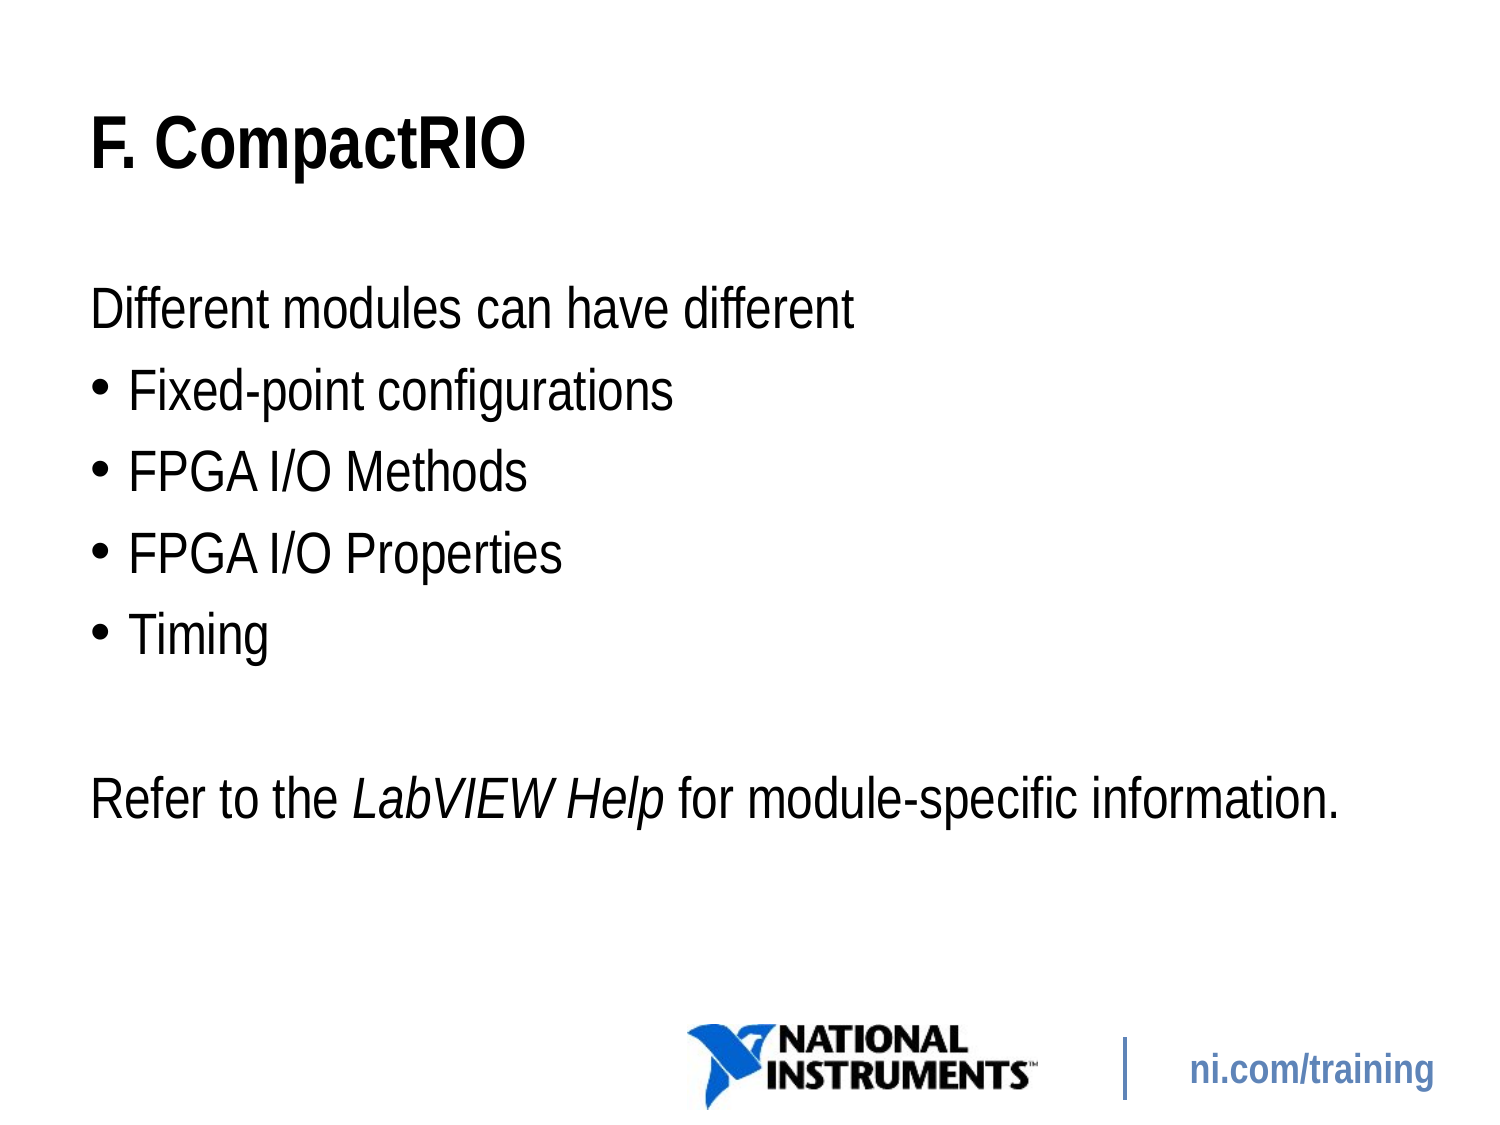

# F. CompactRIO
Different modules can have different
Fixed-point configurations
FPGA I/O Methods
FPGA I/O Properties
Timing

Refer to the LabVIEW Help for module-specific information.